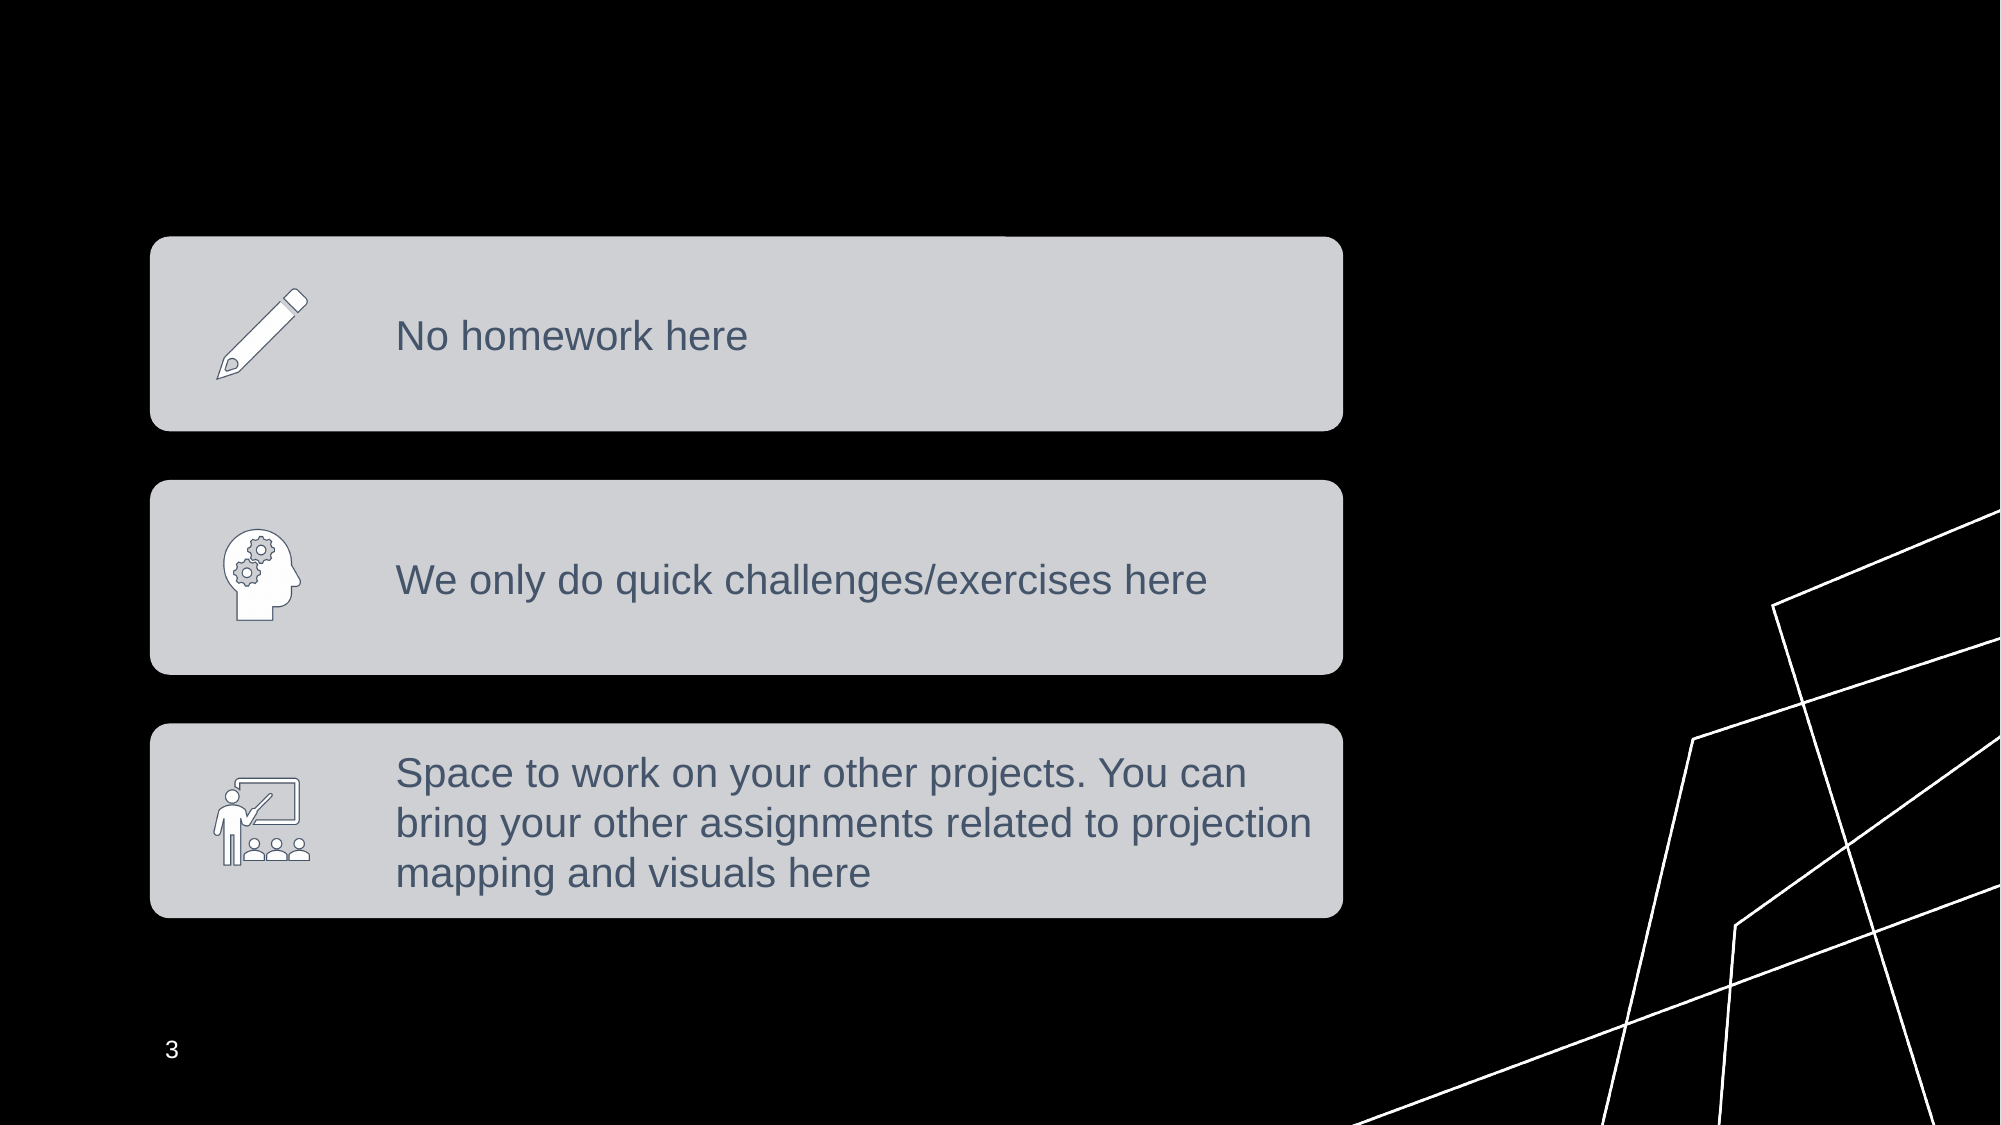

No homework here
We only do quick challenges/exercises here
Space to work on your other projects. You can bring your other assignments related to projection mapping and visuals here
3